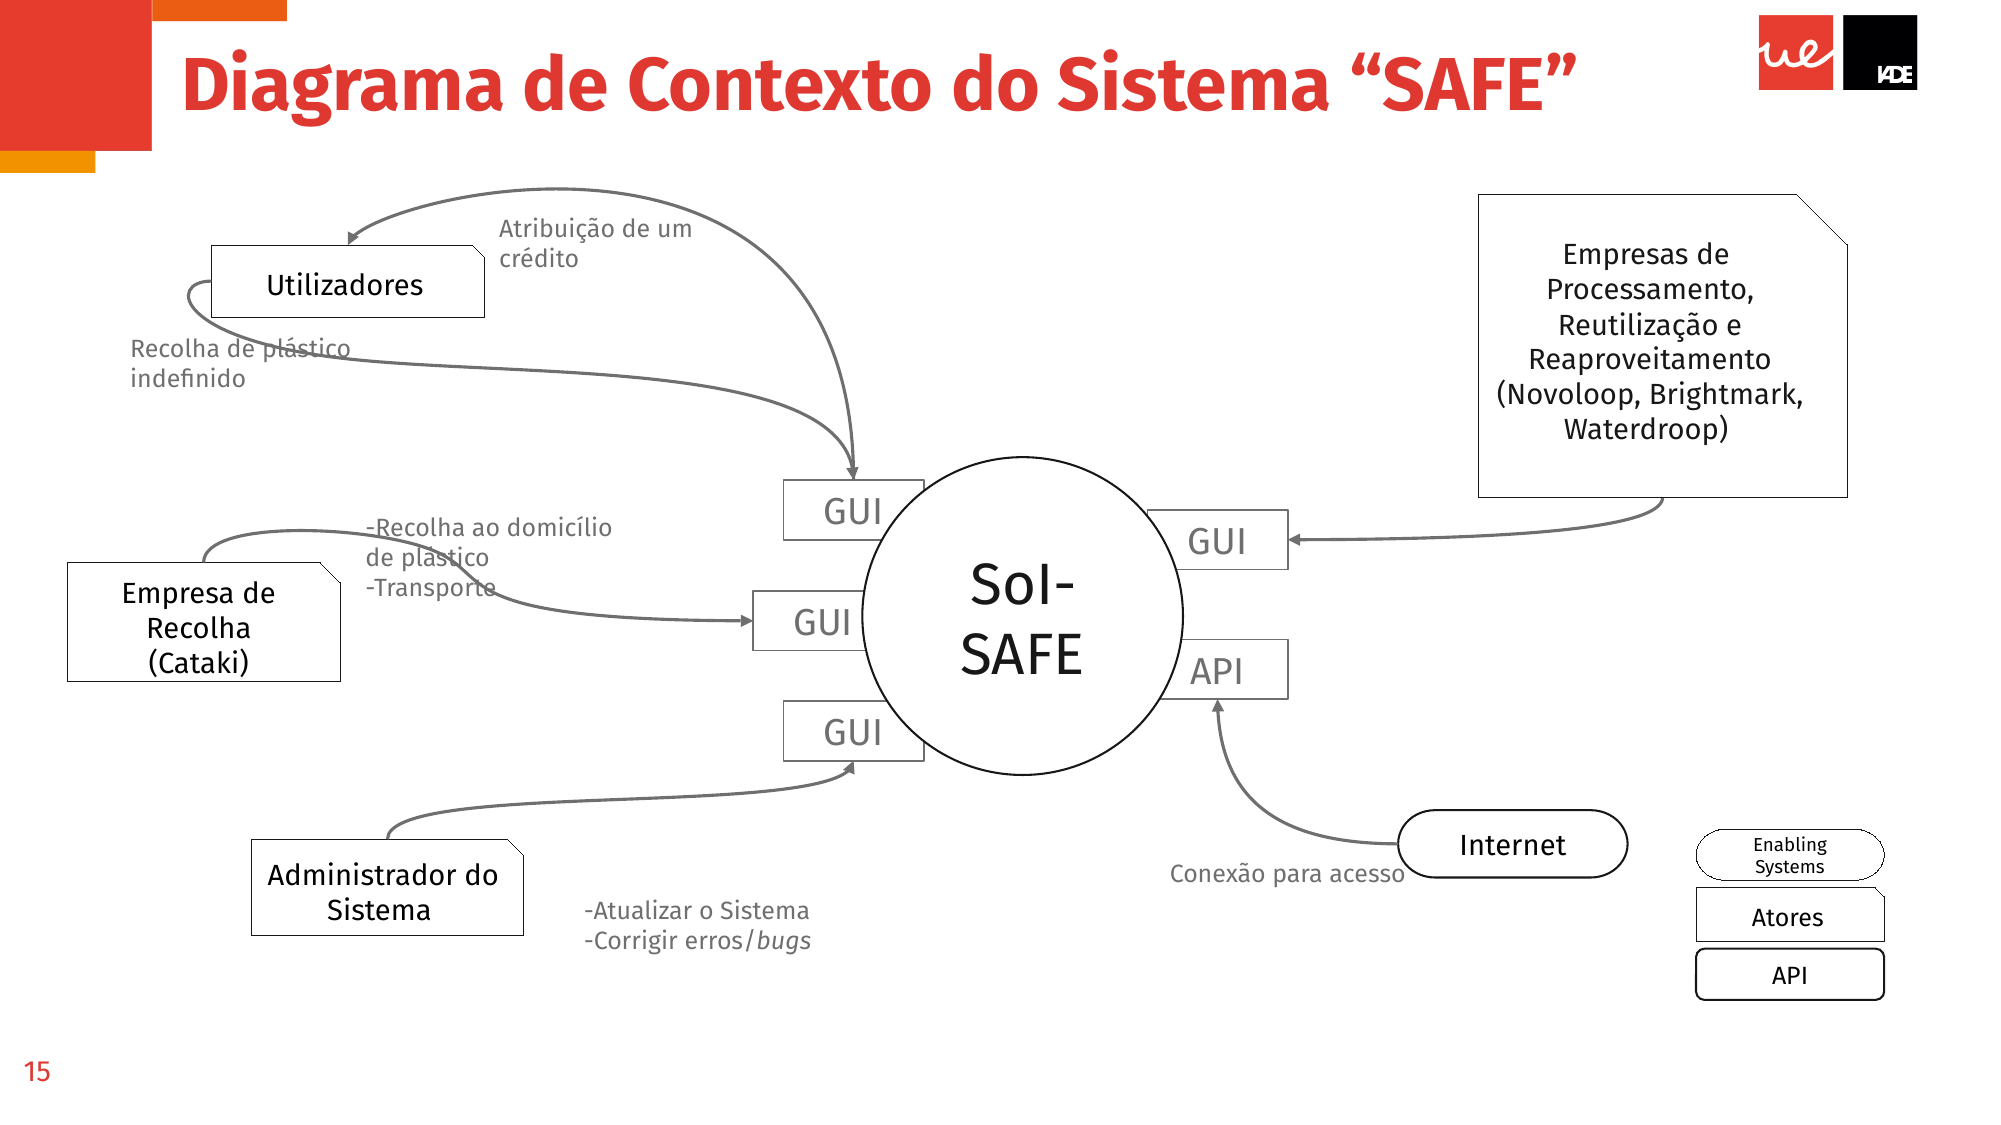

# Diagrama de Contexto do Sistema “SAFE”
Empresas de
Processamento, Reutilização e Reaproveitamento
(Novoloop, Brightmark, Waterdroop)

Atribuição de um     crédito
Utilizadores
Recolha de plástico indefinido
SoI-SAFE
GUI
-Recolha ao domicílio
de plástico
-Transporte
GUI
Empresa de Recolha
(Cataki)
GUI
API
GUI
Internet
Enabling Systems
Administrador do Sistema
Conexão para acesso
-Atualizar o Sistema
-Corrigir erros/bugs
Atores
API
15